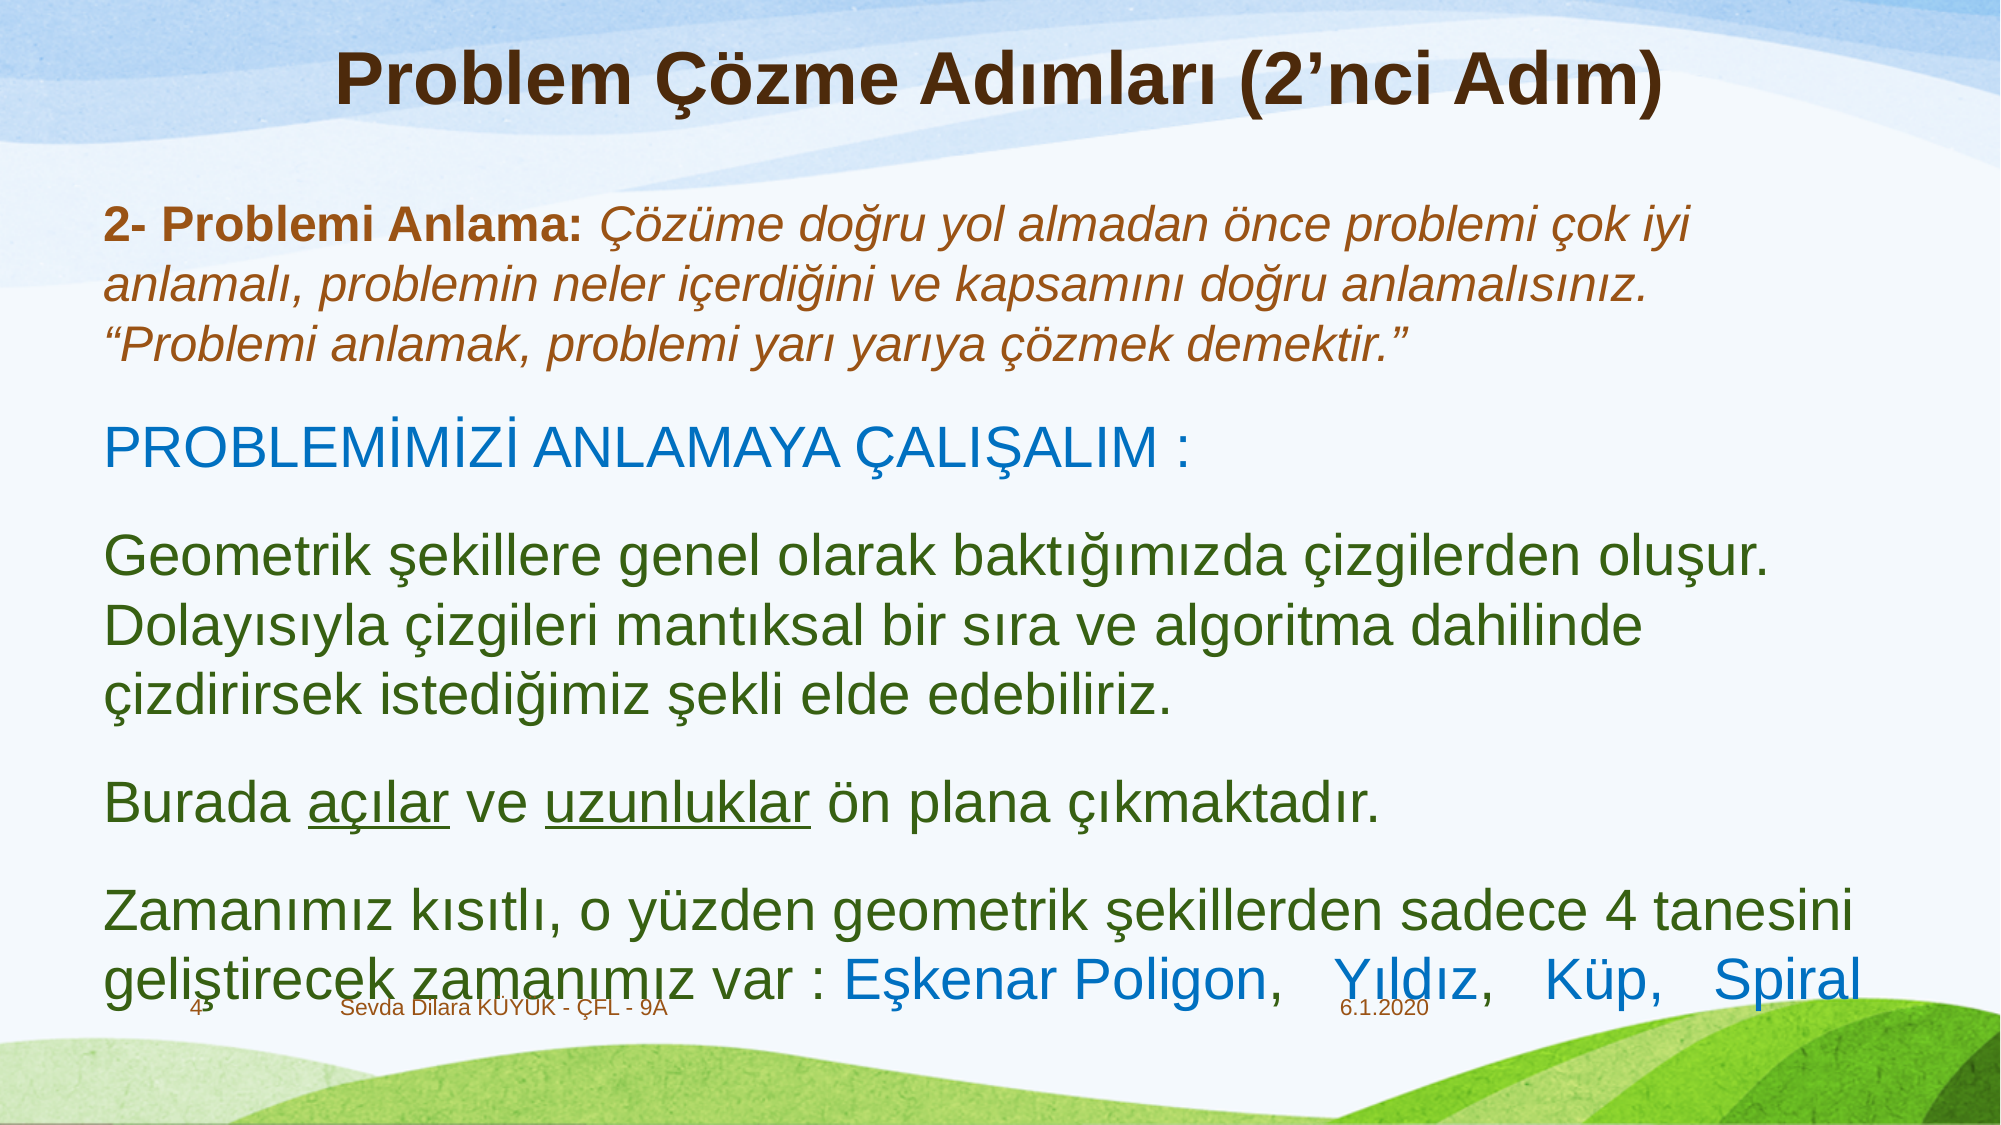

# Problem Çözme Adımları (2’nci Adım)
2- Problemi Anlama: Çözüme doğru yol almadan önce problemi çok iyi anlamalı, problemin neler içerdiğini ve kapsamını doğru anlamalısınız. “Problemi anlamak, problemi yarı yarıya çözmek demektir.”
PROBLEMİMİZİ ANLAMAYA ÇALIŞALIM :
Geometrik şekillere genel olarak baktığımızda çizgilerden oluşur. Dolayısıyla çizgileri mantıksal bir sıra ve algoritma dahilinde çizdirirsek istediğimiz şekli elde edebiliriz.
Burada açılar ve uzunluklar ön plana çıkmaktadır.
Zamanımız kısıtlı, o yüzden geometrik şekillerden sadece 4 tanesini geliştirecek zamanımız var : Eşkenar Poligon,   Yıldız,   Küp,   Spiral

4
Sevda Dilara KÜYÜK - ÇFL - 9A
6.1.2020